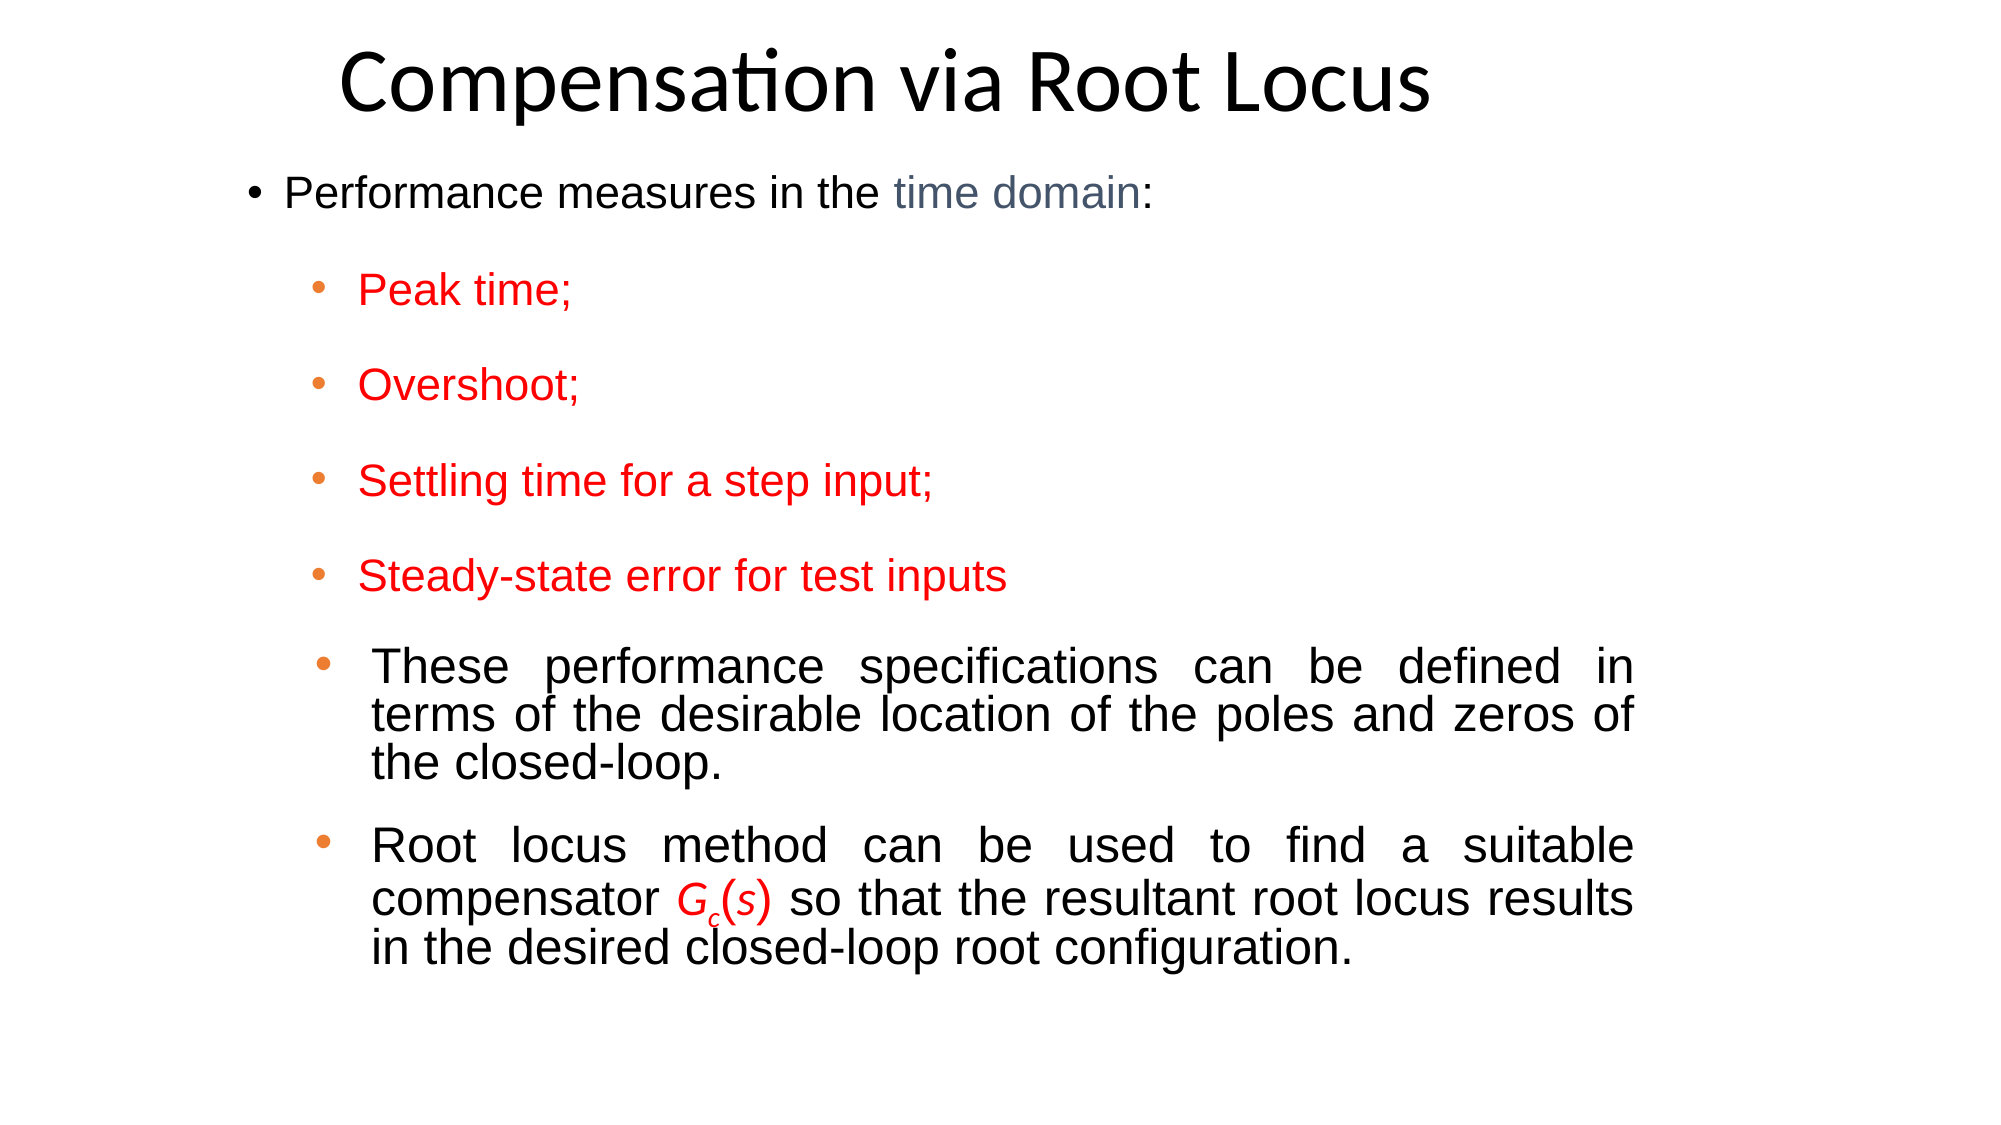

# Compensation via Root Locus
Performance measures in the time domain:
Peak time;
Overshoot;
Settling time for a step input;
Steady-state error for test inputs
These performance specifications can be defined in terms of the desirable location of the poles and zeros of the closed-loop.
Root locus method can be used to find a suitable compensator Gc(s) so that the resultant root locus results in the desired closed-loop root configuration.